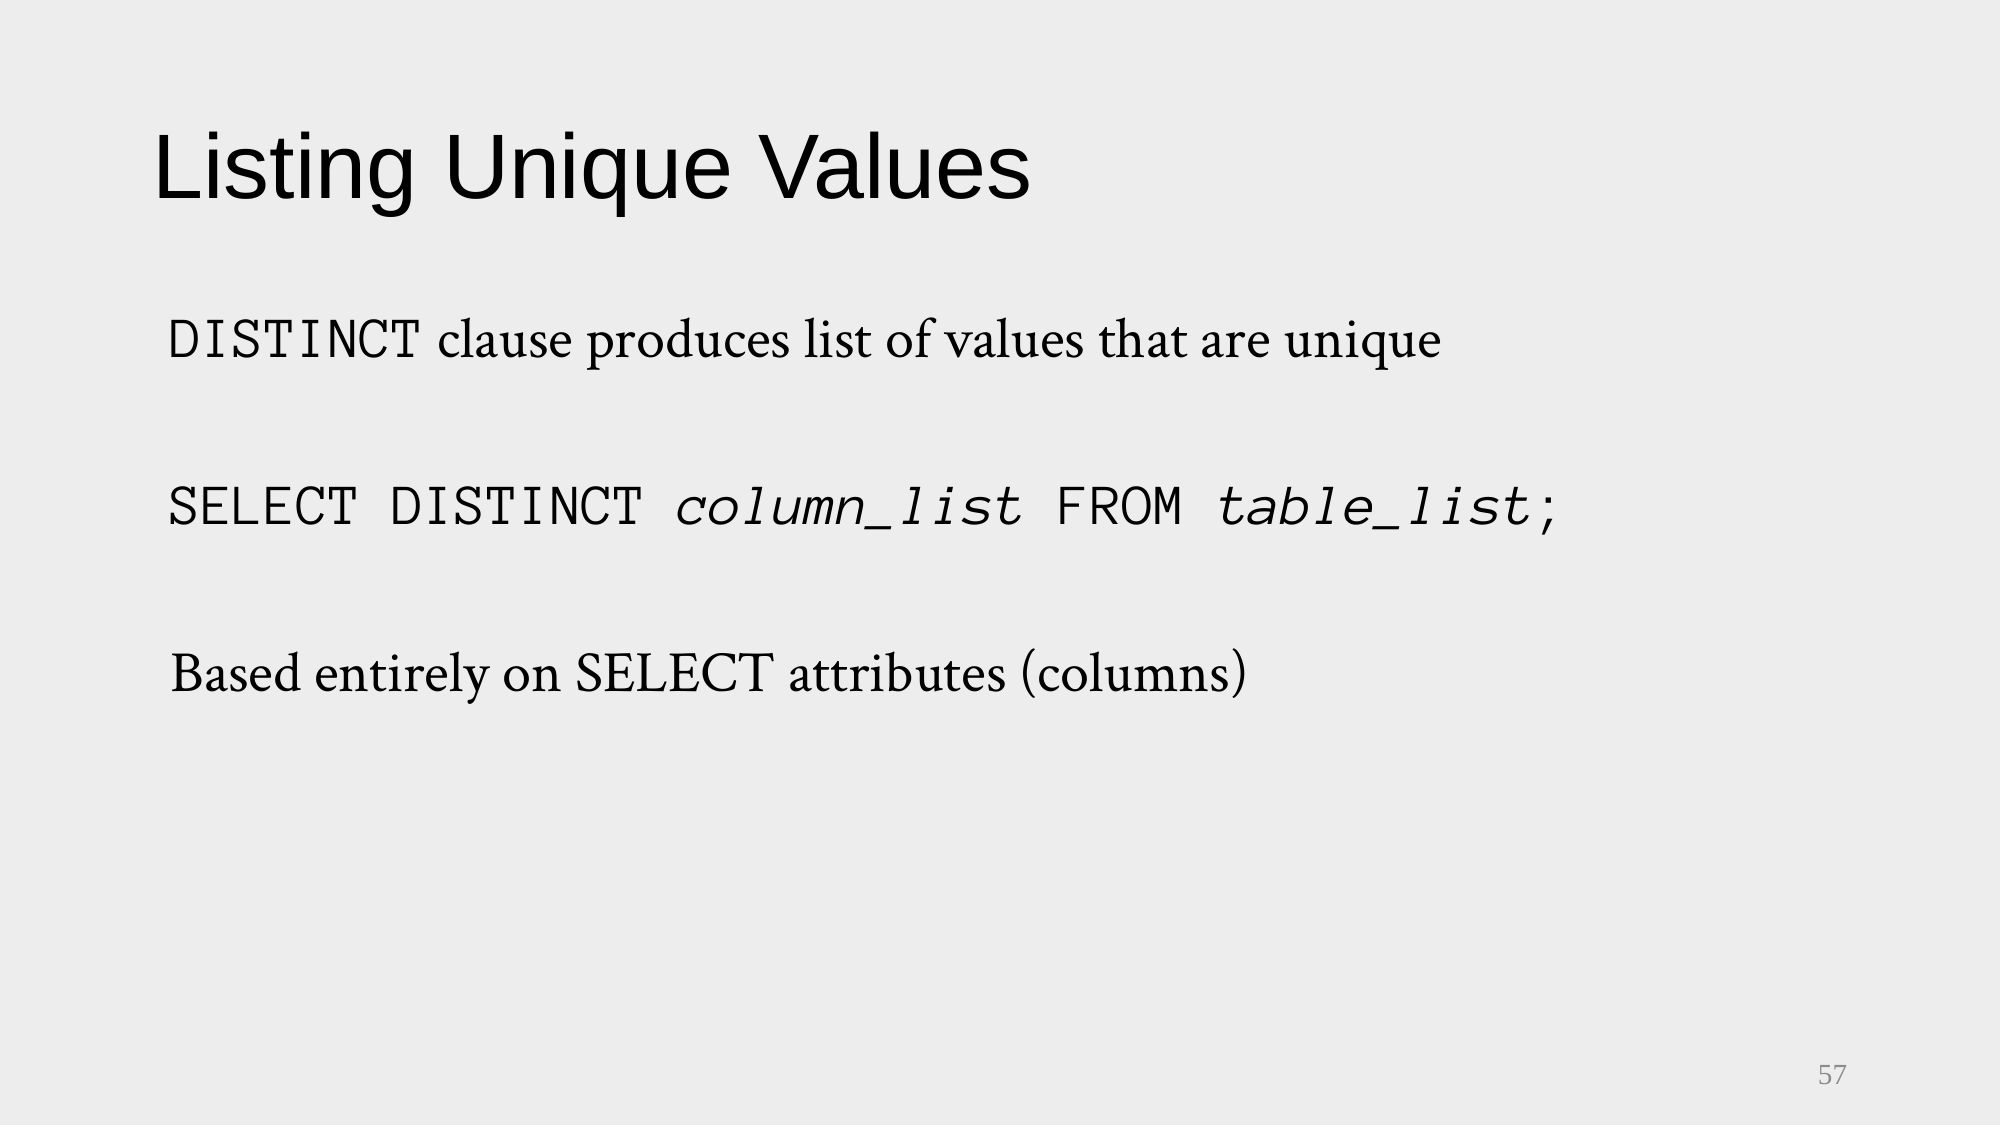

# Listing Unique Values
DISTINCT clause produces list of values that are unique

SELECT DISTINCT column_list FROM table_list;

Based entirely on SELECT attributes (columns)
57